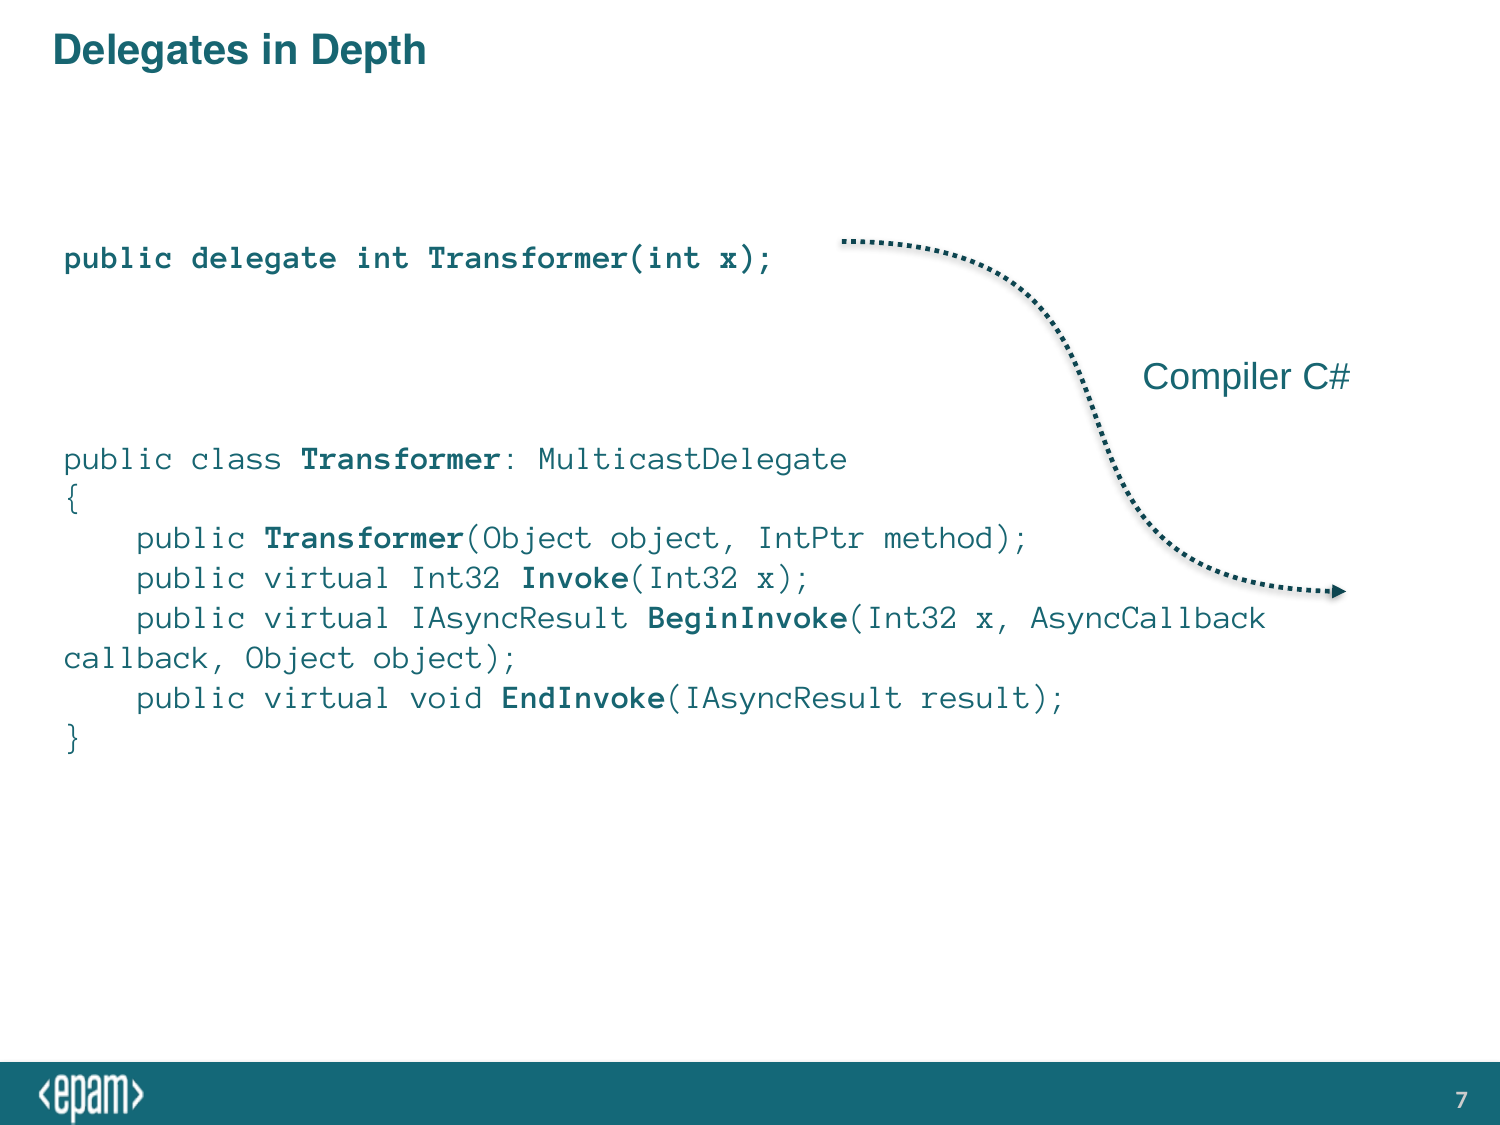

# Delegates in Depth
public delegate int Transformer(int x);
Compiler C#

public class Transformer: MulticastDelegate
{
    public Transformer(Object object, IntPtr method);
    public virtual Int32 Invoke(Int32 x);
    public virtual IAsyncResult BeginInvoke(Int32 x, AsyncCallback callback, Object object);
    public virtual void EndInvoke(IAsyncResult result);
}